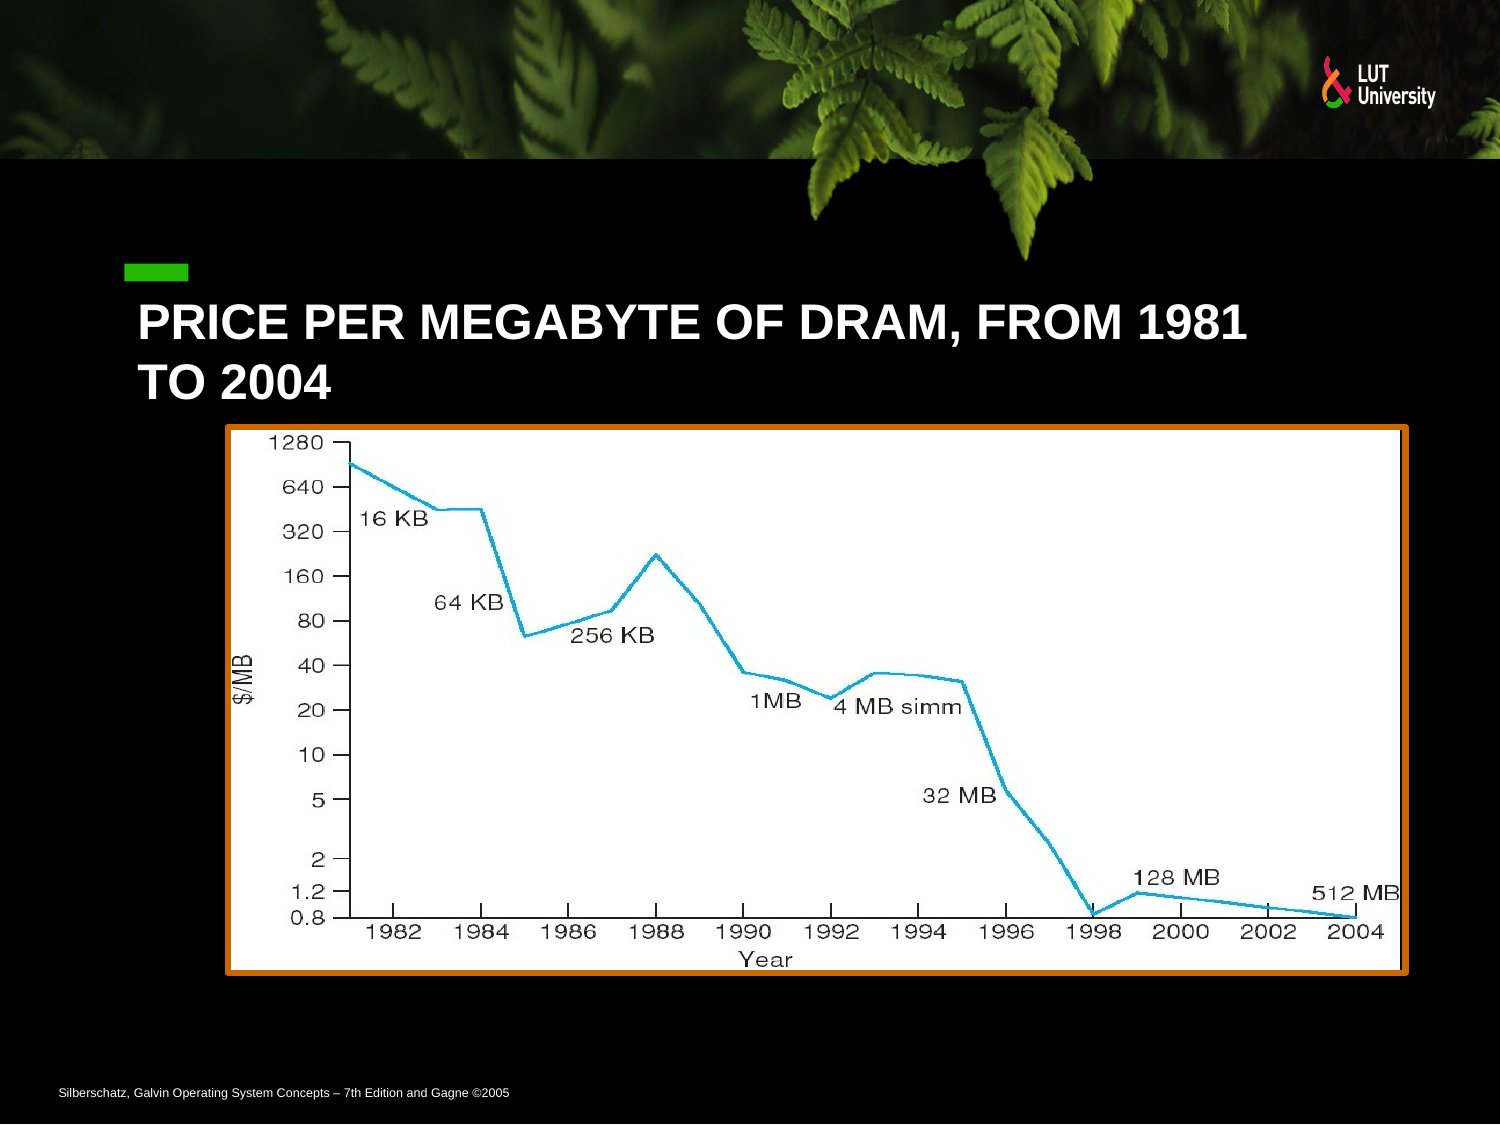

# Price per Megabyte of DRAM, From 1981 to 2004

Silberschatz, Galvin Operating System Concepts – 7th Edition and Gagne ©2005